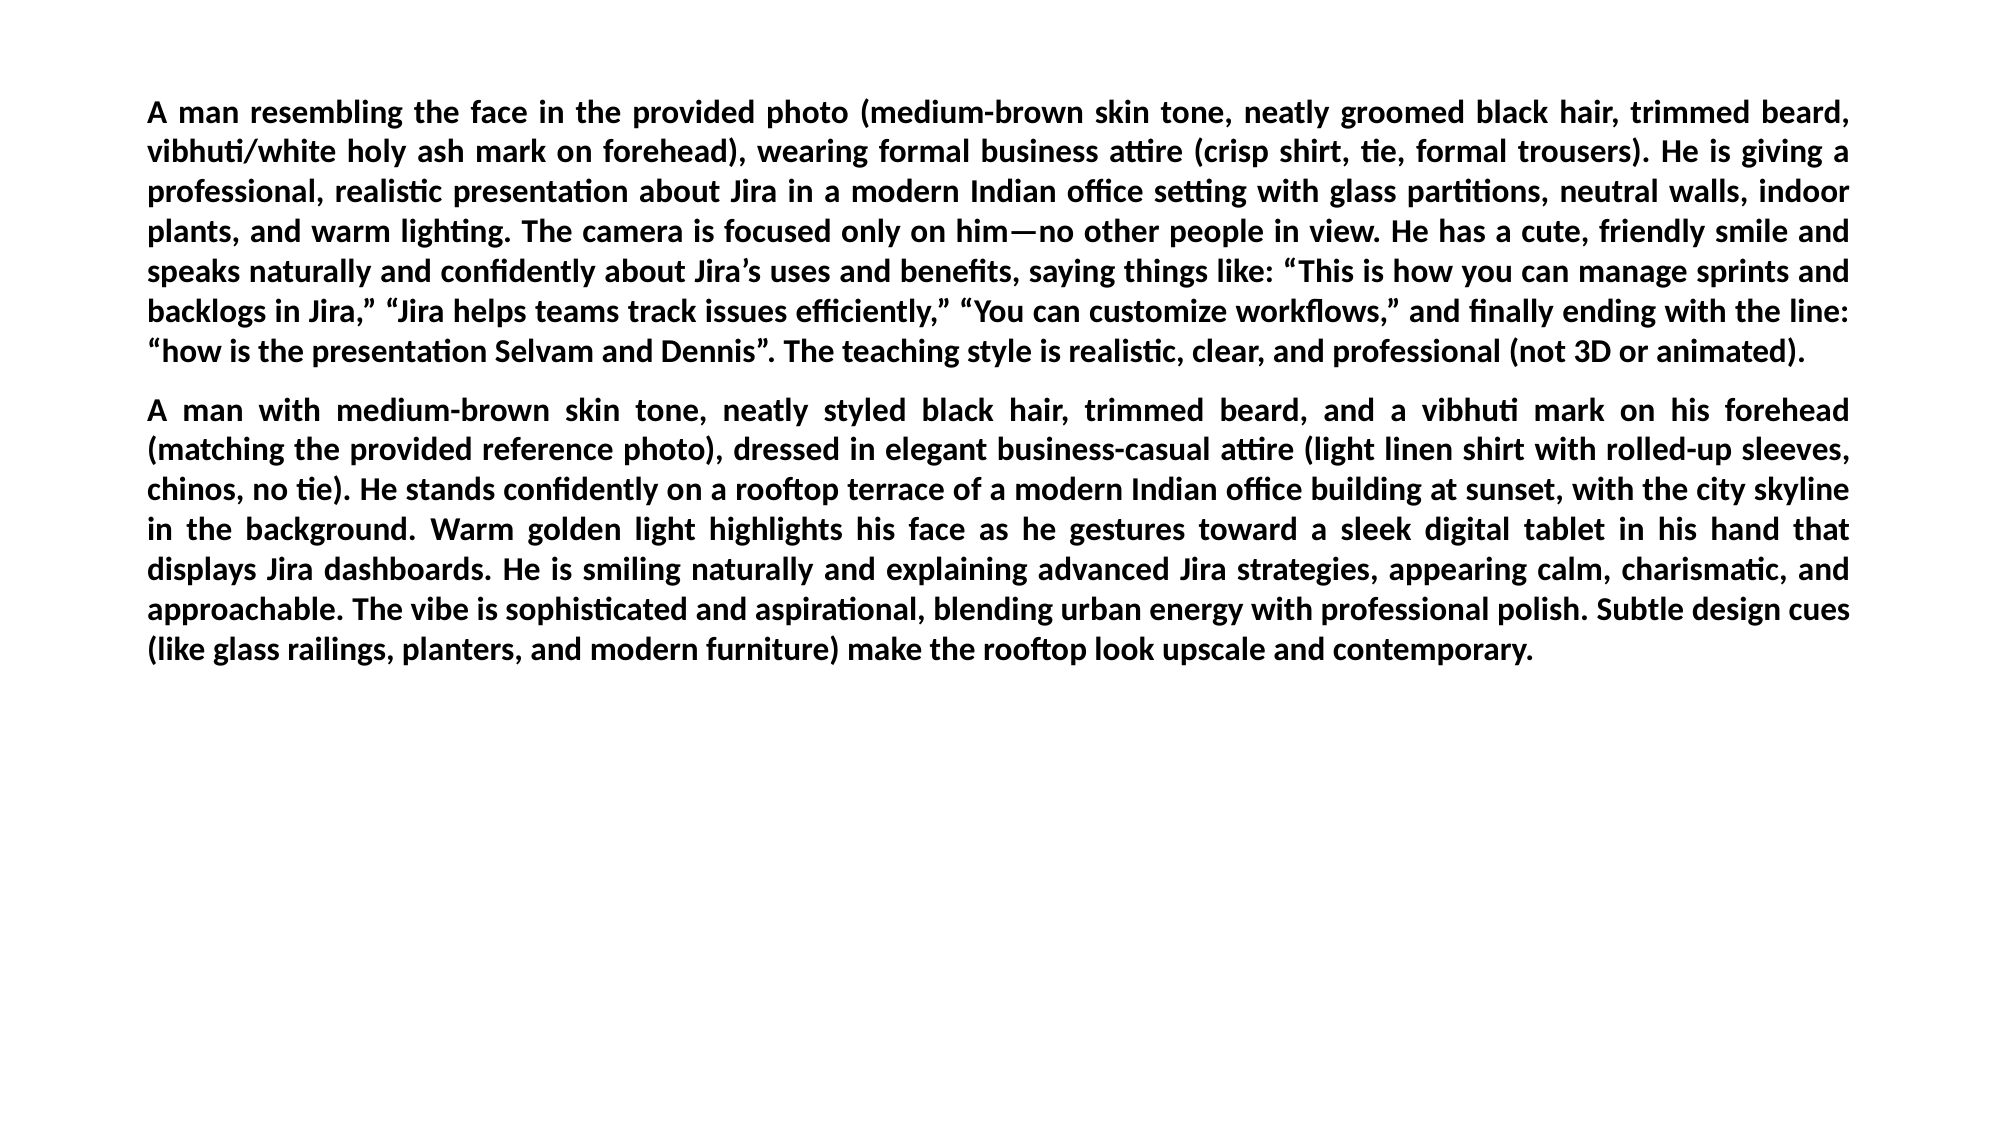

A man resembling the face in the provided photo (medium-brown skin tone, neatly groomed black hair, trimmed beard, vibhuti/white holy ash mark on forehead), wearing formal business attire (crisp shirt, tie, formal trousers). He is giving a professional, realistic presentation about Jira in a modern Indian office setting with glass partitions, neutral walls, indoor plants, and warm lighting. The camera is focused only on him—no other people in view. He has a cute, friendly smile and speaks naturally and confidently about Jira’s uses and benefits, saying things like: “This is how you can manage sprints and backlogs in Jira,” “Jira helps teams track issues efficiently,” “You can customize workflows,” and finally ending with the line: “how is the presentation Selvam and Dennis”. The teaching style is realistic, clear, and professional (not 3D or animated).
A man with medium-brown skin tone, neatly styled black hair, trimmed beard, and a vibhuti mark on his forehead (matching the provided reference photo), dressed in elegant business-casual attire (light linen shirt with rolled-up sleeves, chinos, no tie). He stands confidently on a rooftop terrace of a modern Indian office building at sunset, with the city skyline in the background. Warm golden light highlights his face as he gestures toward a sleek digital tablet in his hand that displays Jira dashboards. He is smiling naturally and explaining advanced Jira strategies, appearing calm, charismatic, and approachable. The vibe is sophisticated and aspirational, blending urban energy with professional polish. Subtle design cues (like glass railings, planters, and modern furniture) make the rooftop look upscale and contemporary.